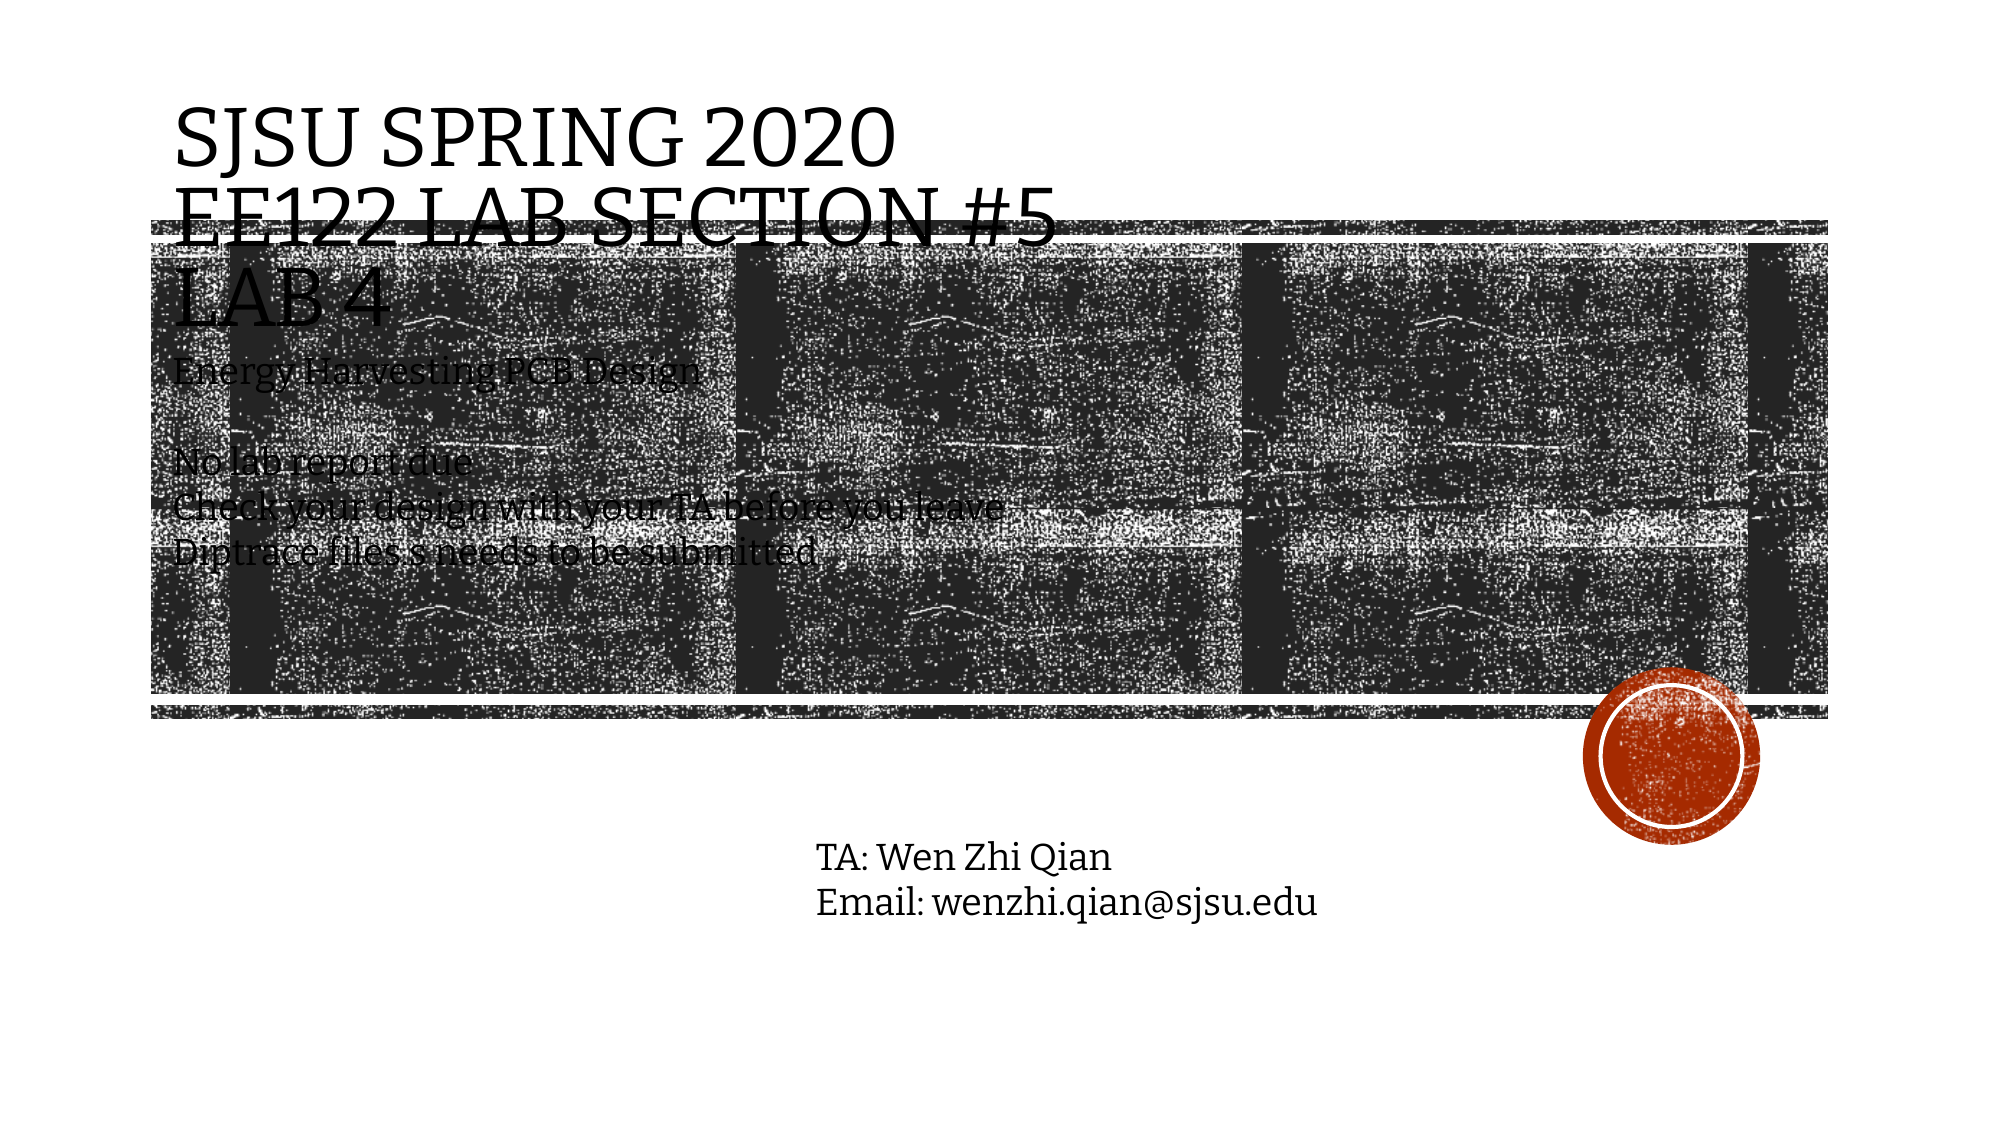

SJSU Spring 2020
EE122 lab section #5
lab 4
Energy Harvesting PCB Design
No lab report due
Check your design with your TA before you leave
Diptrace files.s needs to be submitted
TA: Wen Zhi Qian
Email: wenzhi.qian@sjsu.edu